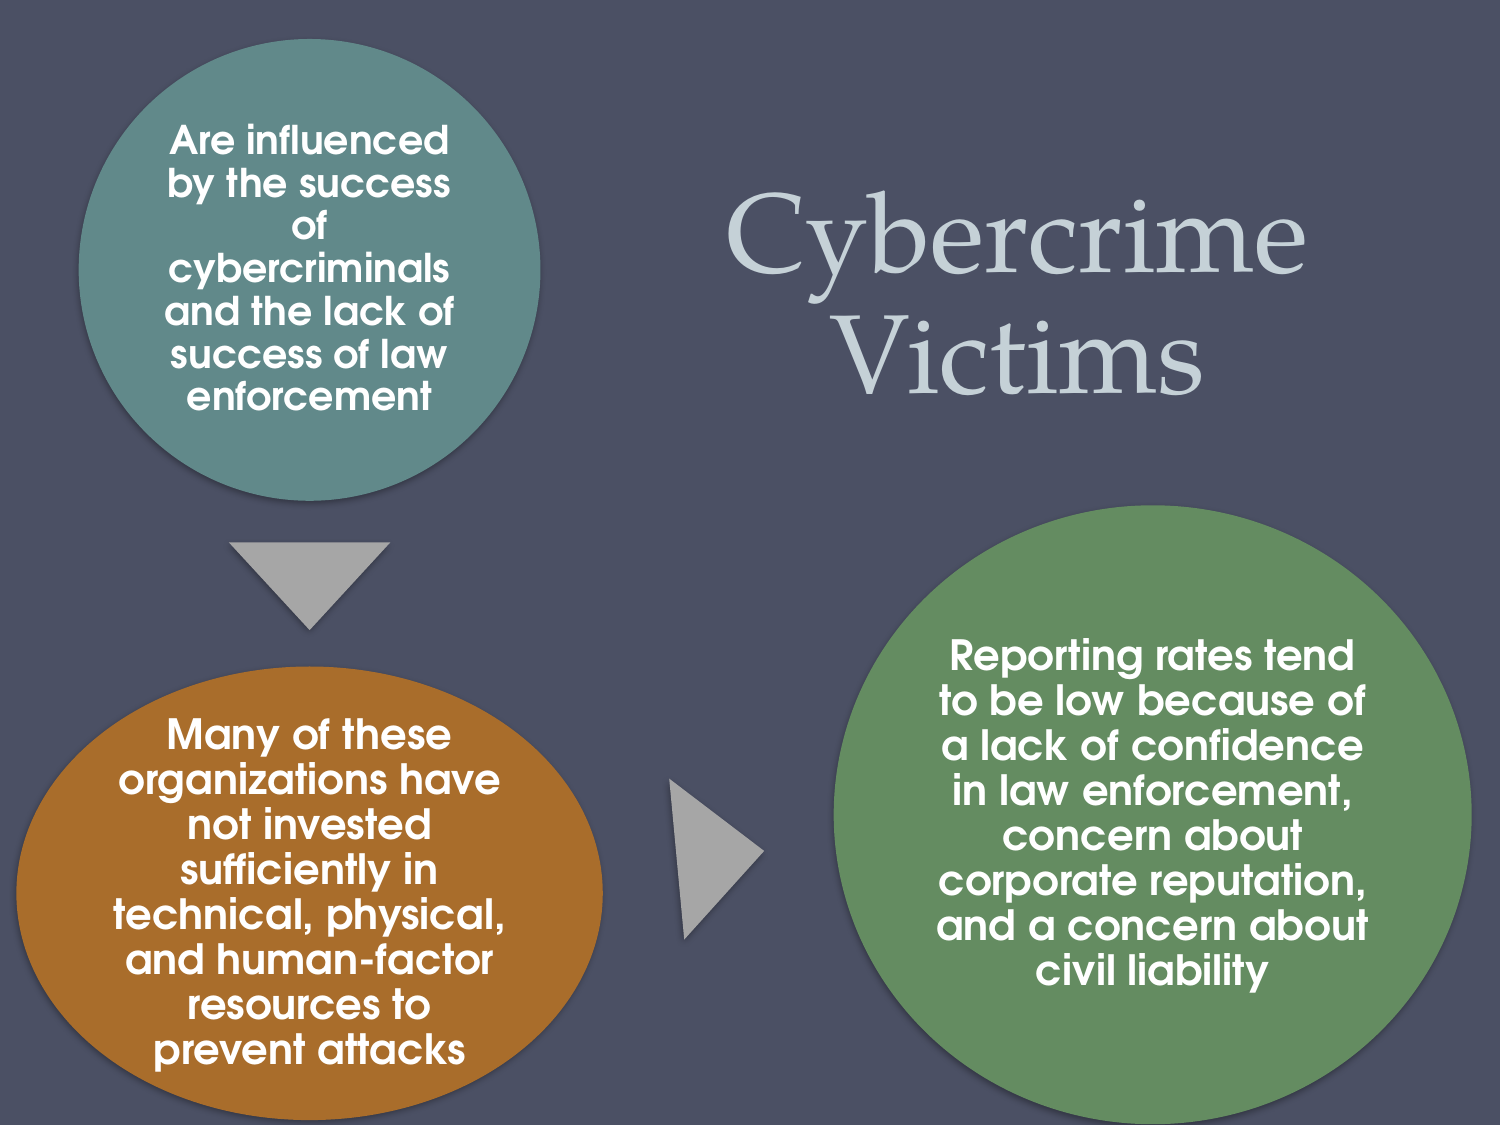

Are influenced by the success of cybercriminals and the lack of success of law enforcement
Many of these organizations have not invested sufficiently in technical, physical, and human-factor resources to prevent attacks
Reporting rates tend to be low because of a lack of confidence in law enforcement, concern about corporate reputation, and a concern about civil liability
# Cybercrime Victims